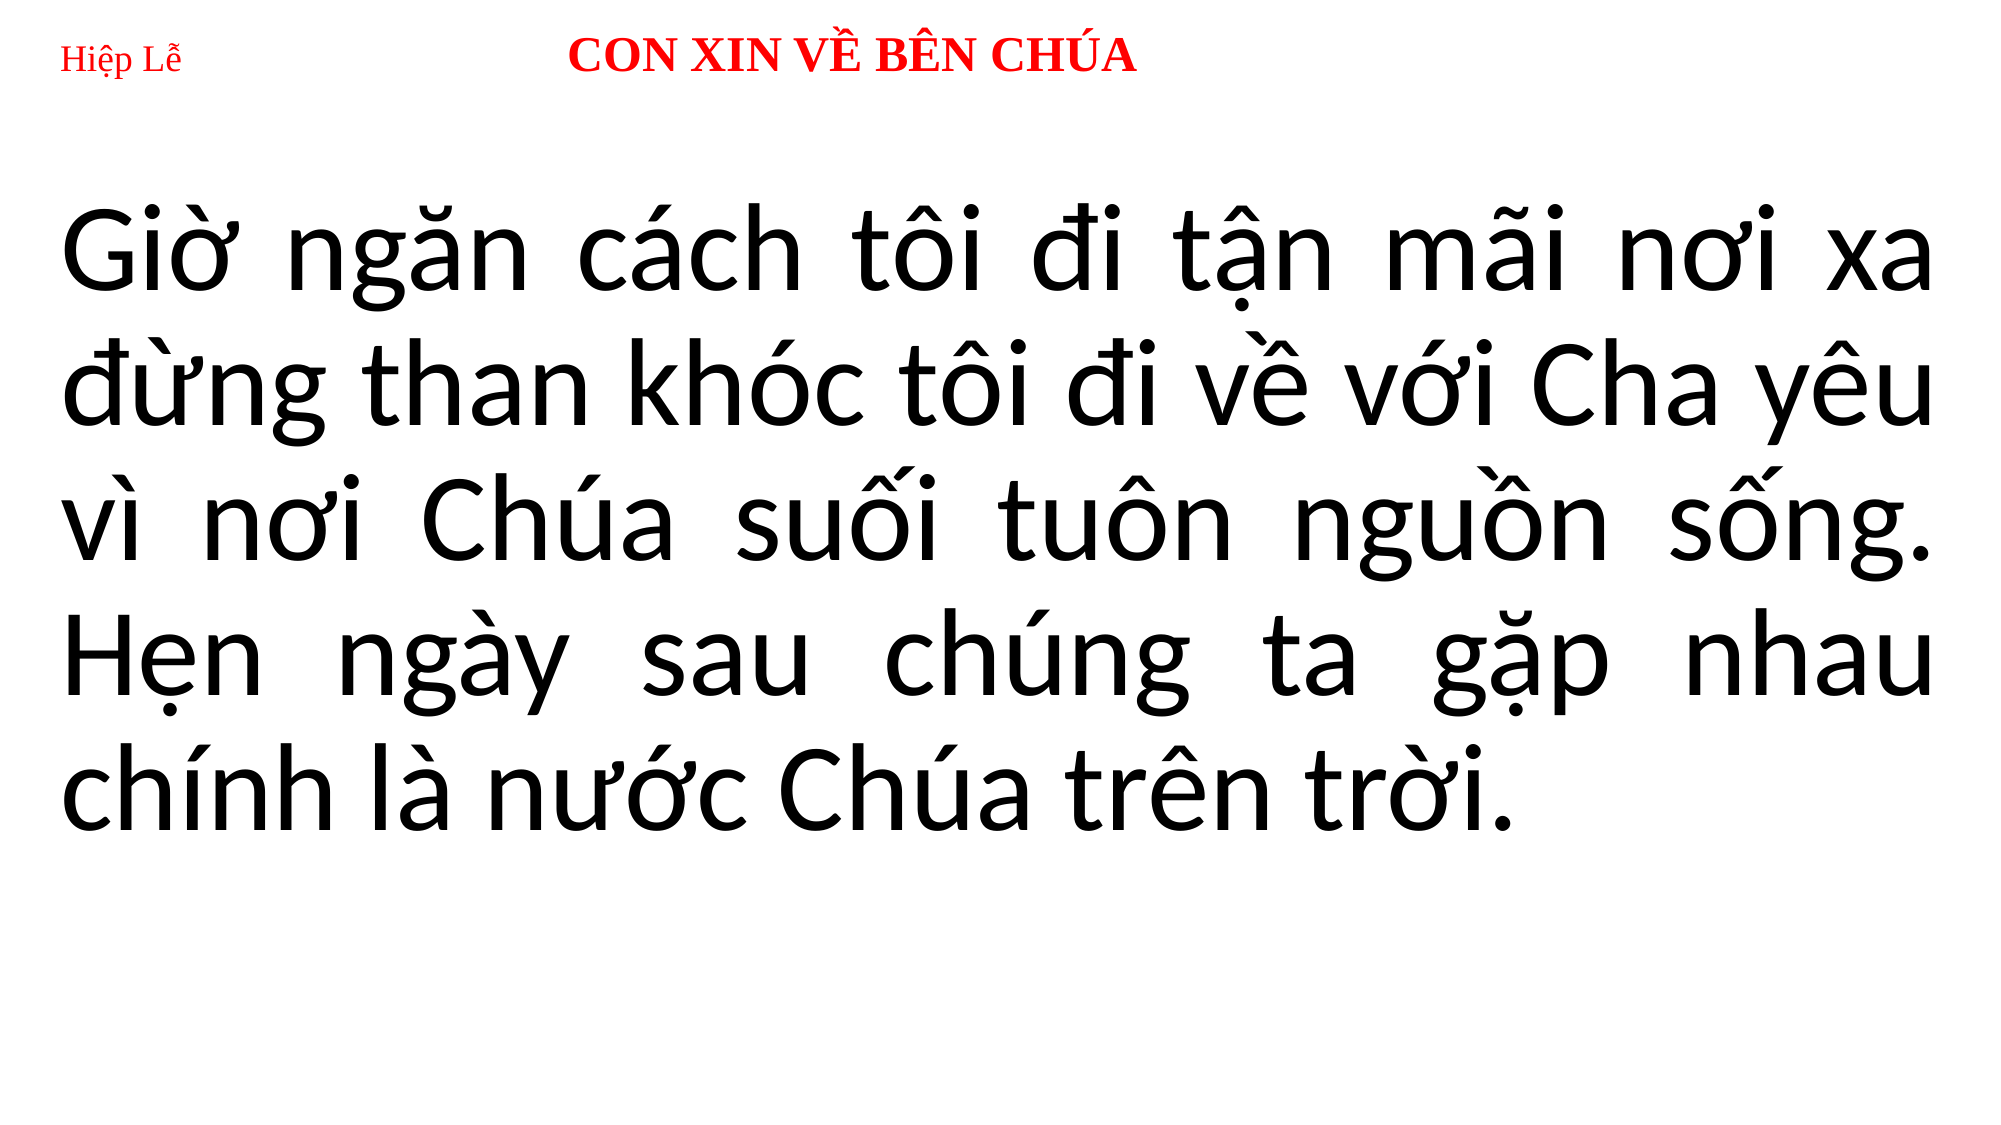

# Hiệp Lễ                      	      CON XIN VỀ BÊN CHÚA
Giờ ngăn cách tôi đi tận mãi nơi xa đừng than khóc tôi đi về với Cha yêu vì nơi Chúa suối tuôn nguồn sống. Hẹn ngày sau chúng ta gặp nhau chính là nước Chúa trên trời.